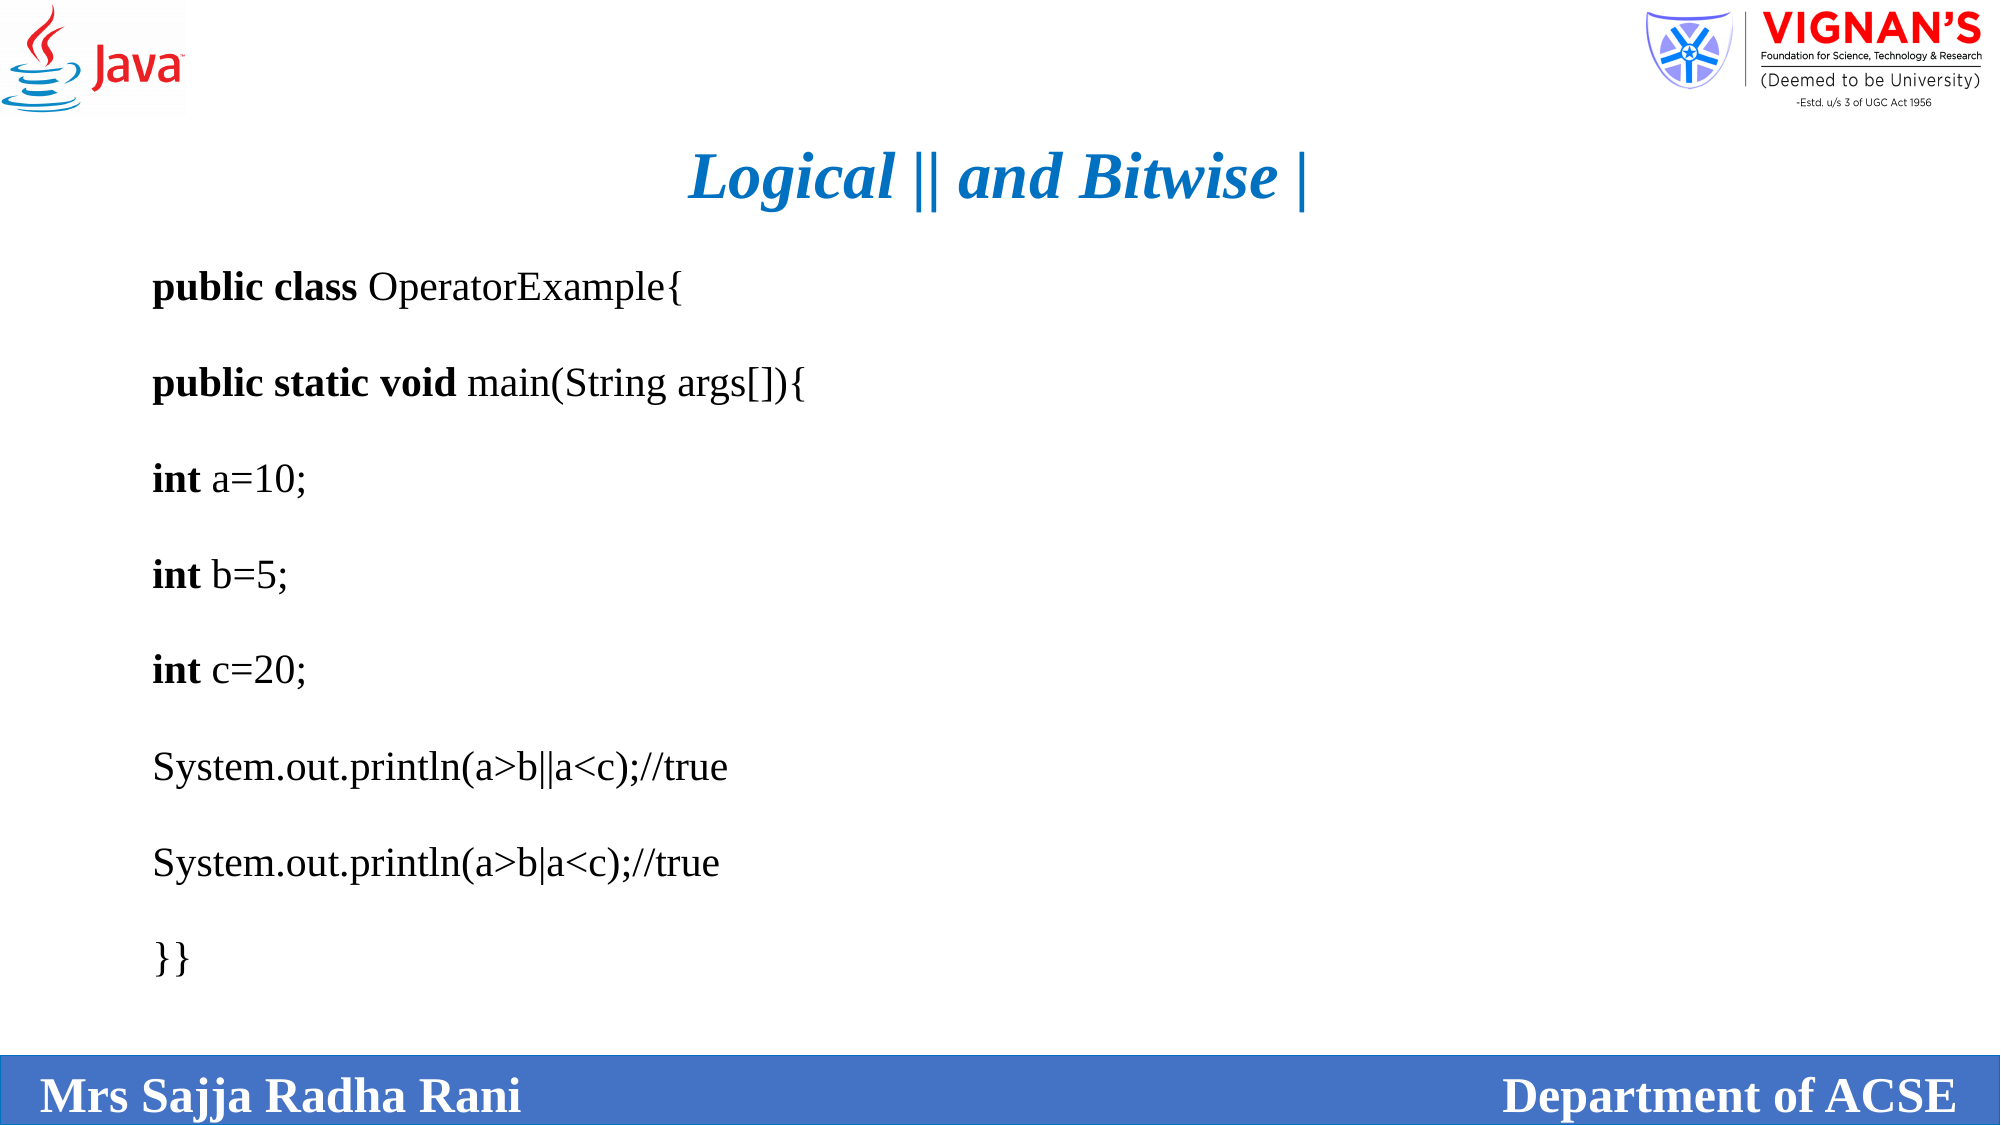

Logical || and Bitwise |
public class OperatorExample{
public static void main(String args[]){
int a=10;
int b=5;
int c=20;
System.out.println(a>b||a<c);//true
System.out.println(a>b|a<c);//true
}}